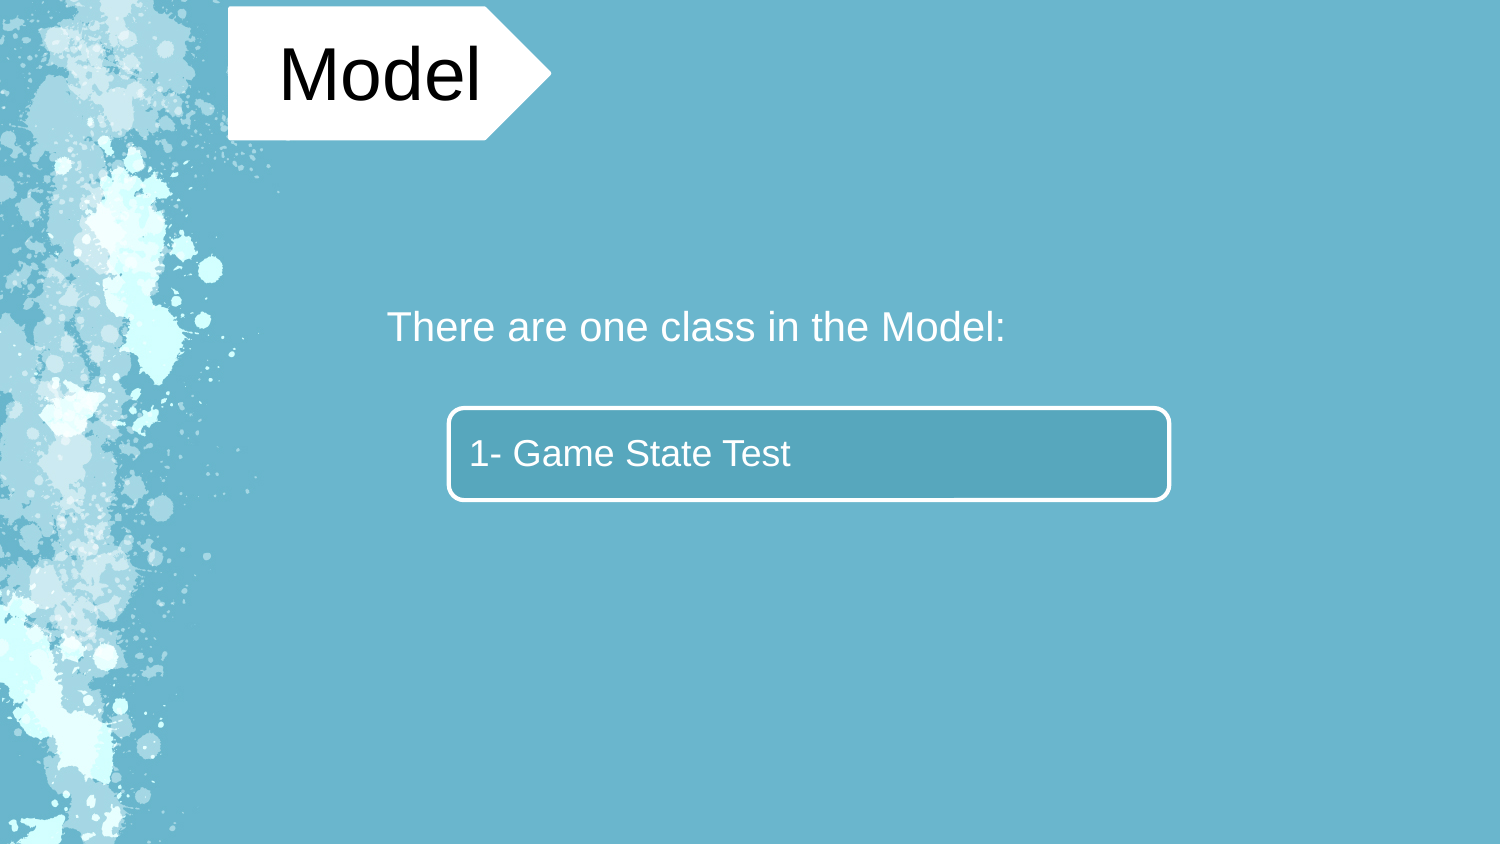

Model
There are one class in the Model:

1- Game State Test